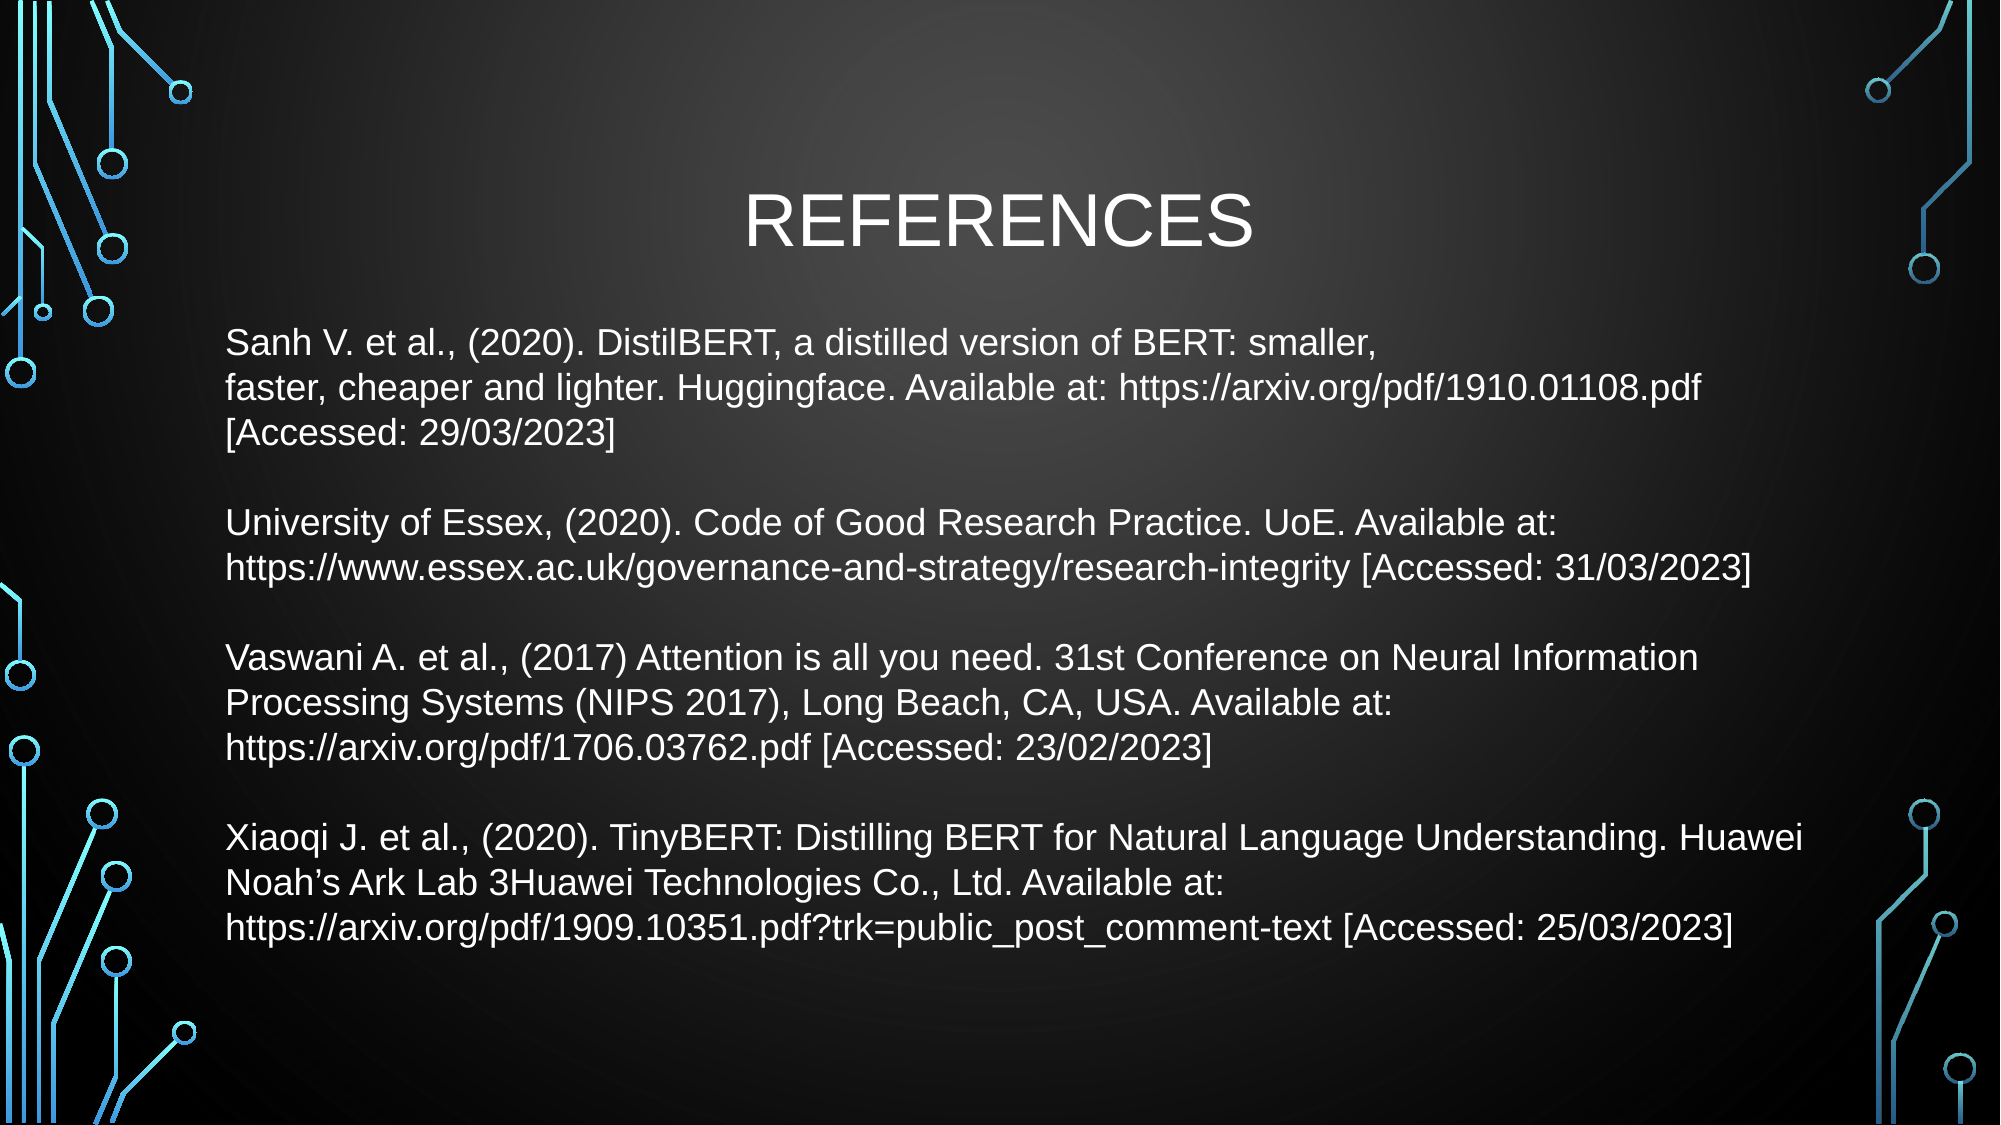

# references
Sanh V. et al., (2020). DistilBERT, a distilled version of BERT: smaller,
faster, cheaper and lighter. Huggingface. Available at: https://arxiv.org/pdf/1910.01108.pdf [Accessed: 29/03/2023]

University of Essex, (2020). Code of Good Research Practice. UoE. Available at: https://www.essex.ac.uk/governance-and-strategy/research-integrity [Accessed: 31/03/2023]

Vaswani A. et al., (2017) Attention is all you need. 31st Conference on Neural Information Processing Systems (NIPS 2017), Long Beach, CA, USA. Available at: https://arxiv.org/pdf/1706.03762.pdf [Accessed: 23/02/2023]

Xiaoqi J. et al., (2020). TinyBERT: Distilling BERT for Natural Language Understanding. Huawei Noah’s Ark Lab 3Huawei Technologies Co., Ltd. Available at: https://arxiv.org/pdf/1909.10351.pdf?trk=public_post_comment-text [Accessed: 25/03/2023]